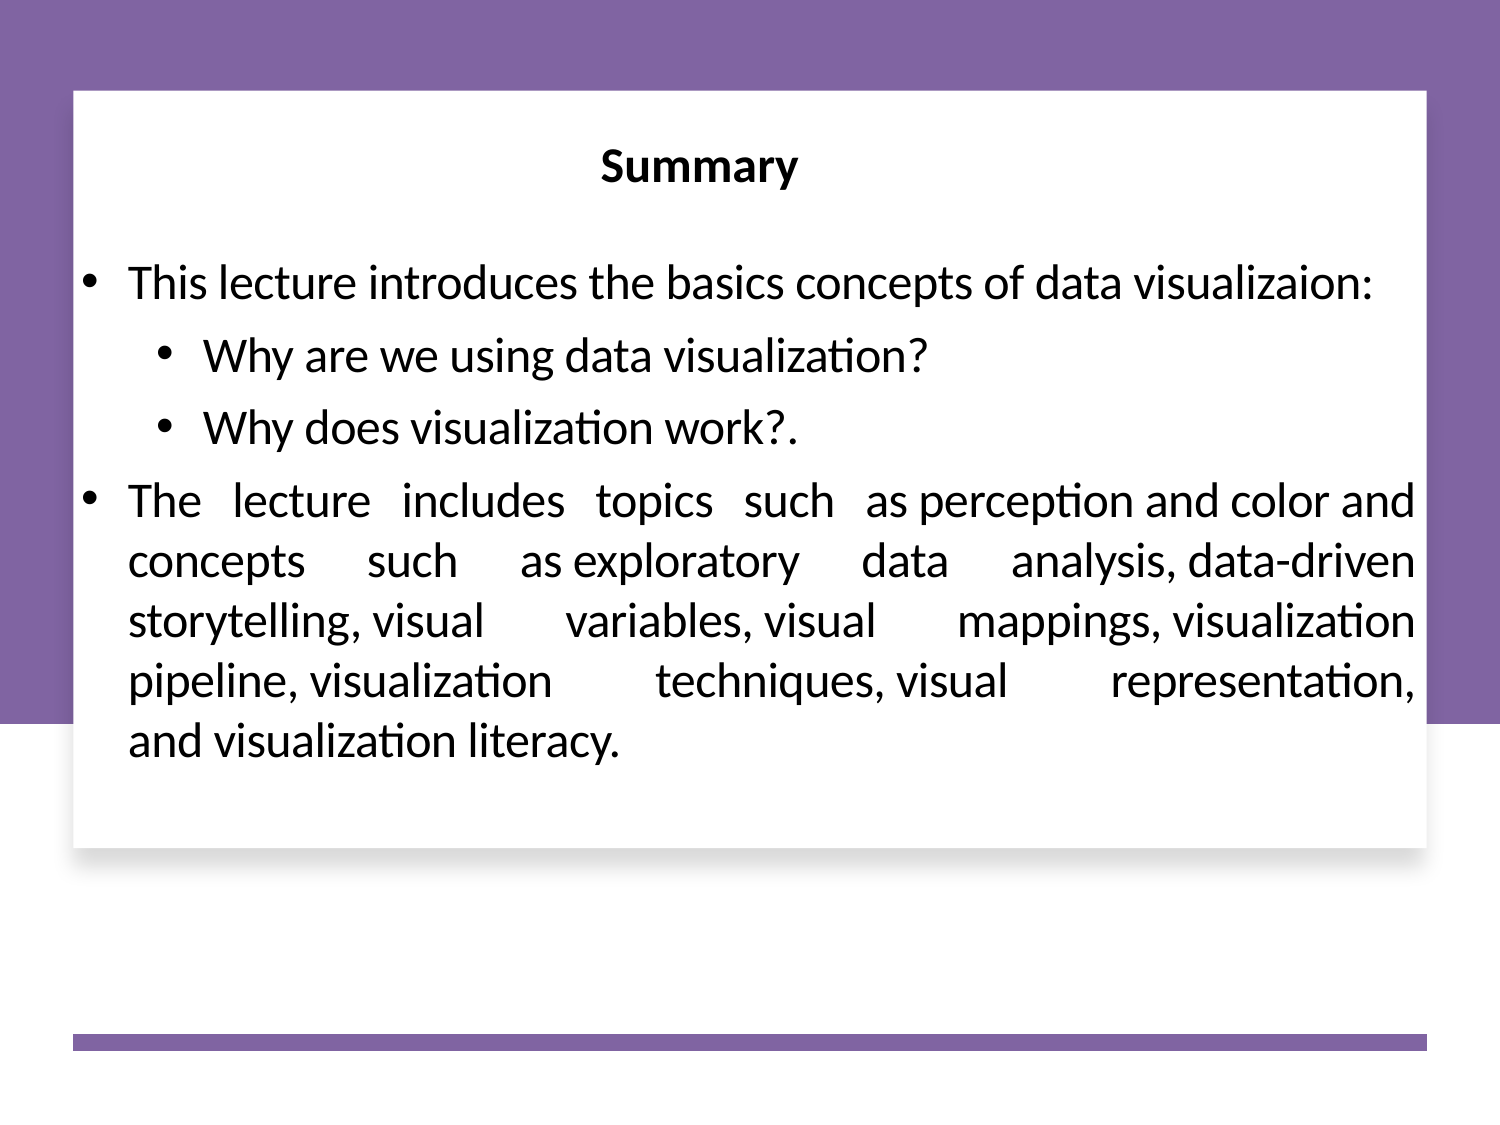

Summary
This lecture introduces the basics concepts of data visualizaion:
Why are we using data visualization?
Why does visualization work?.
The lecture includes topics such as perception and color and concepts such as exploratory data analysis, data-driven storytelling, visual variables, visual mappings, visualization pipeline, visualization techniques, visual representation, and visualization literacy.